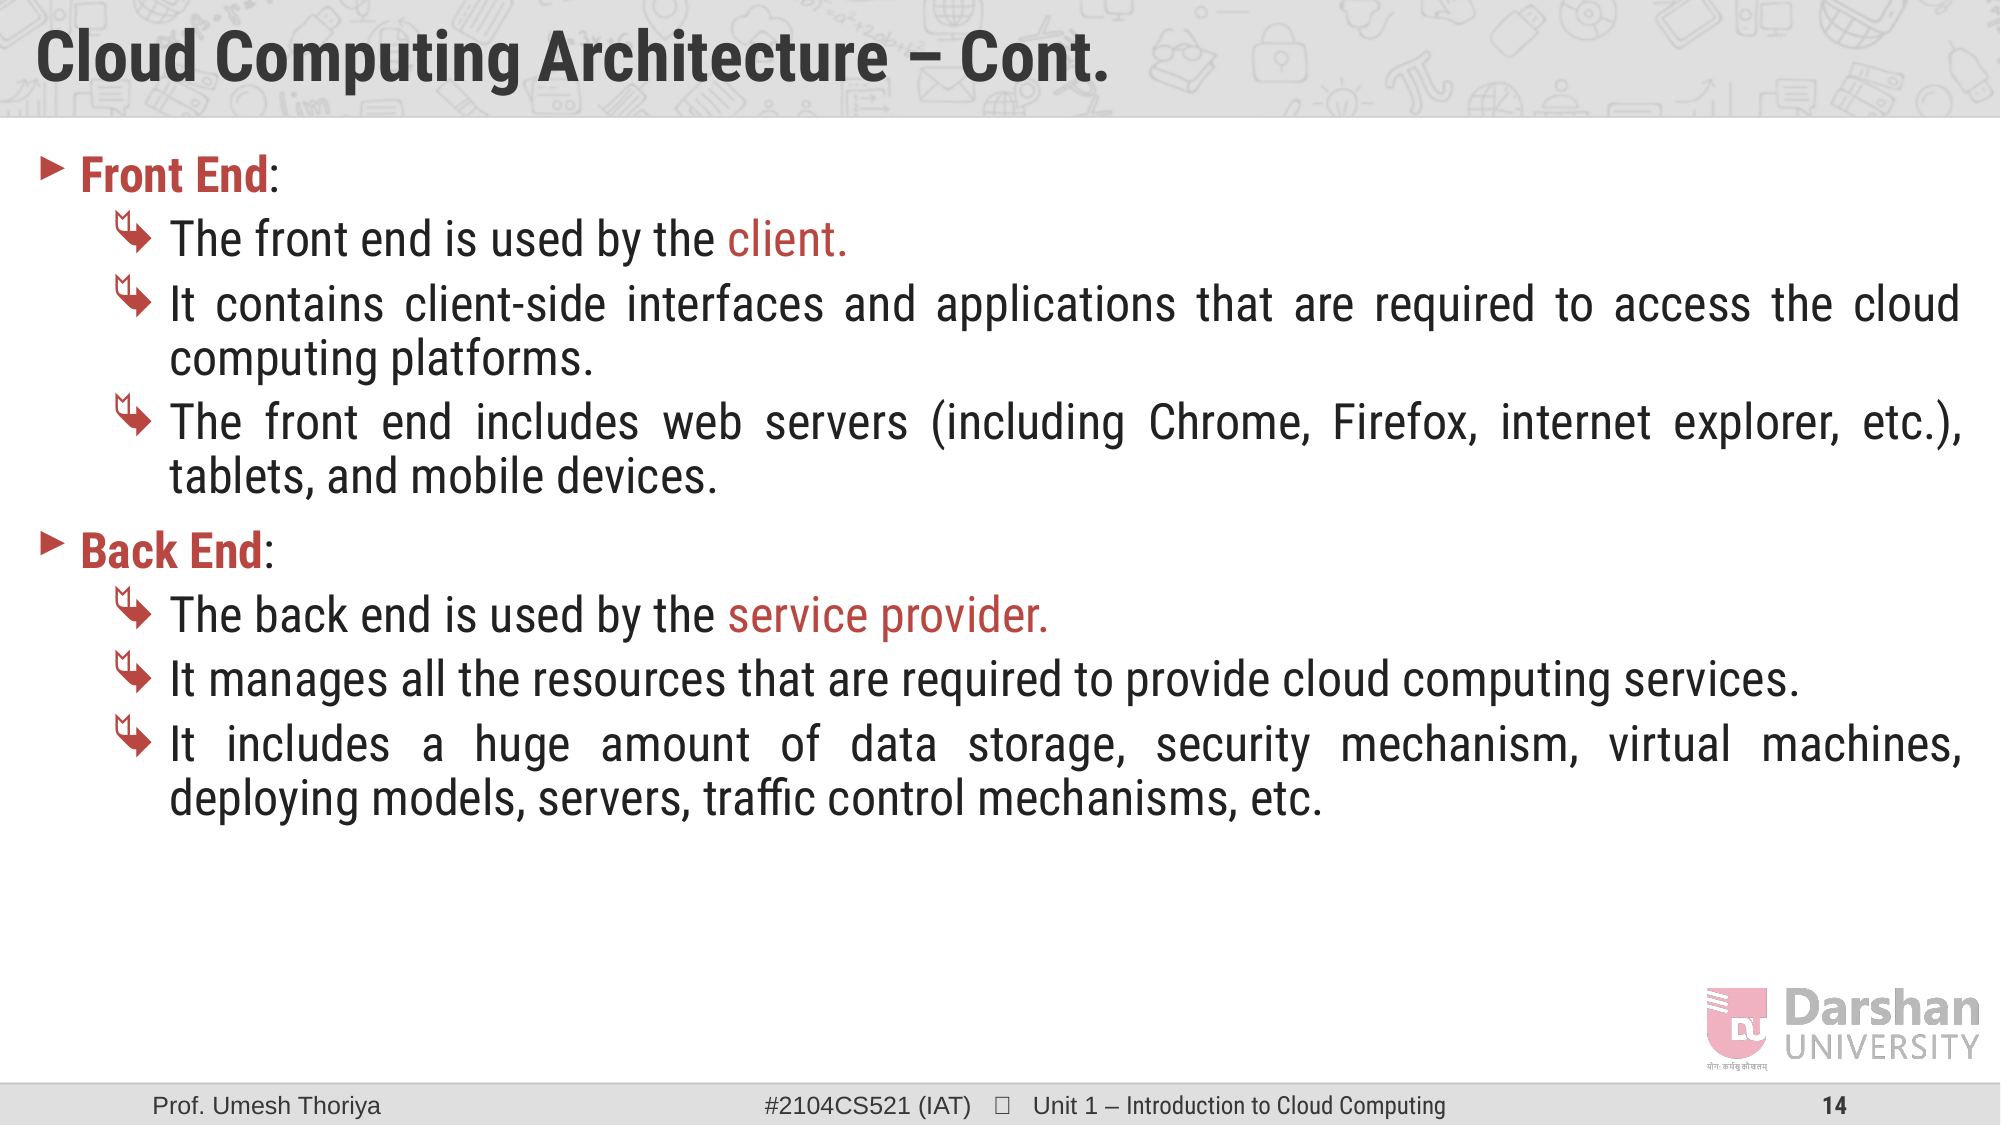

# Cloud Computing Architecture – Cont.
Front End:
The front end is used by the client.
It contains client-side interfaces and applications that are required to access the cloud computing platforms.
The front end includes web servers (including Chrome, Firefox, internet explorer, etc.), tablets, and mobile devices.
Back End:
The back end is used by the service provider.
It manages all the resources that are required to provide cloud computing services.
It includes a huge amount of data storage, security mechanism, virtual machines, deploying models, servers, traffic control mechanisms, etc.